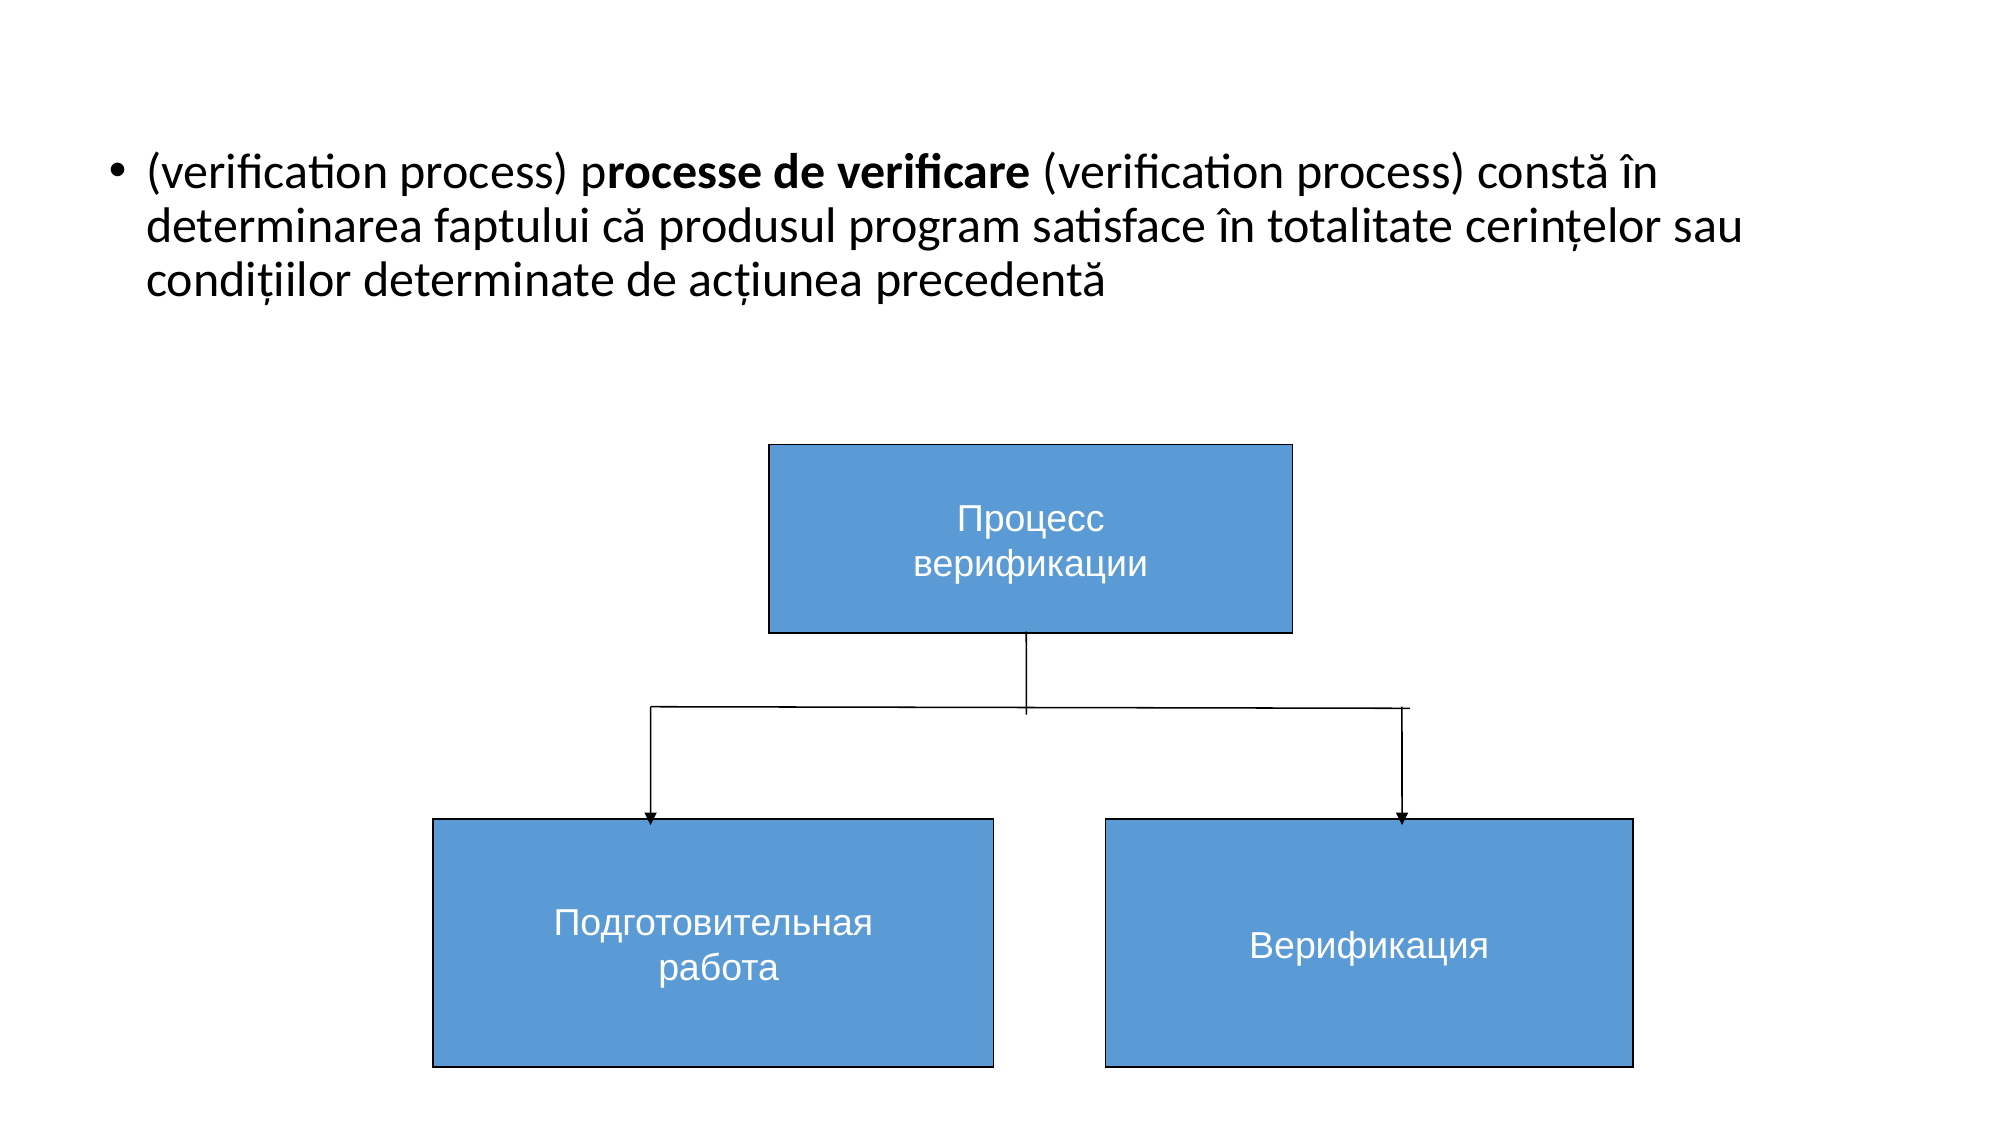

(verification process) processe de verificare (verification process) constă în determinarea faptului că produsul program satisface în totalitate cerințelor sau condițiilor determinate de acțiunea precedentă

Процесс
верификации

Подготовительная
 работа
Верификация